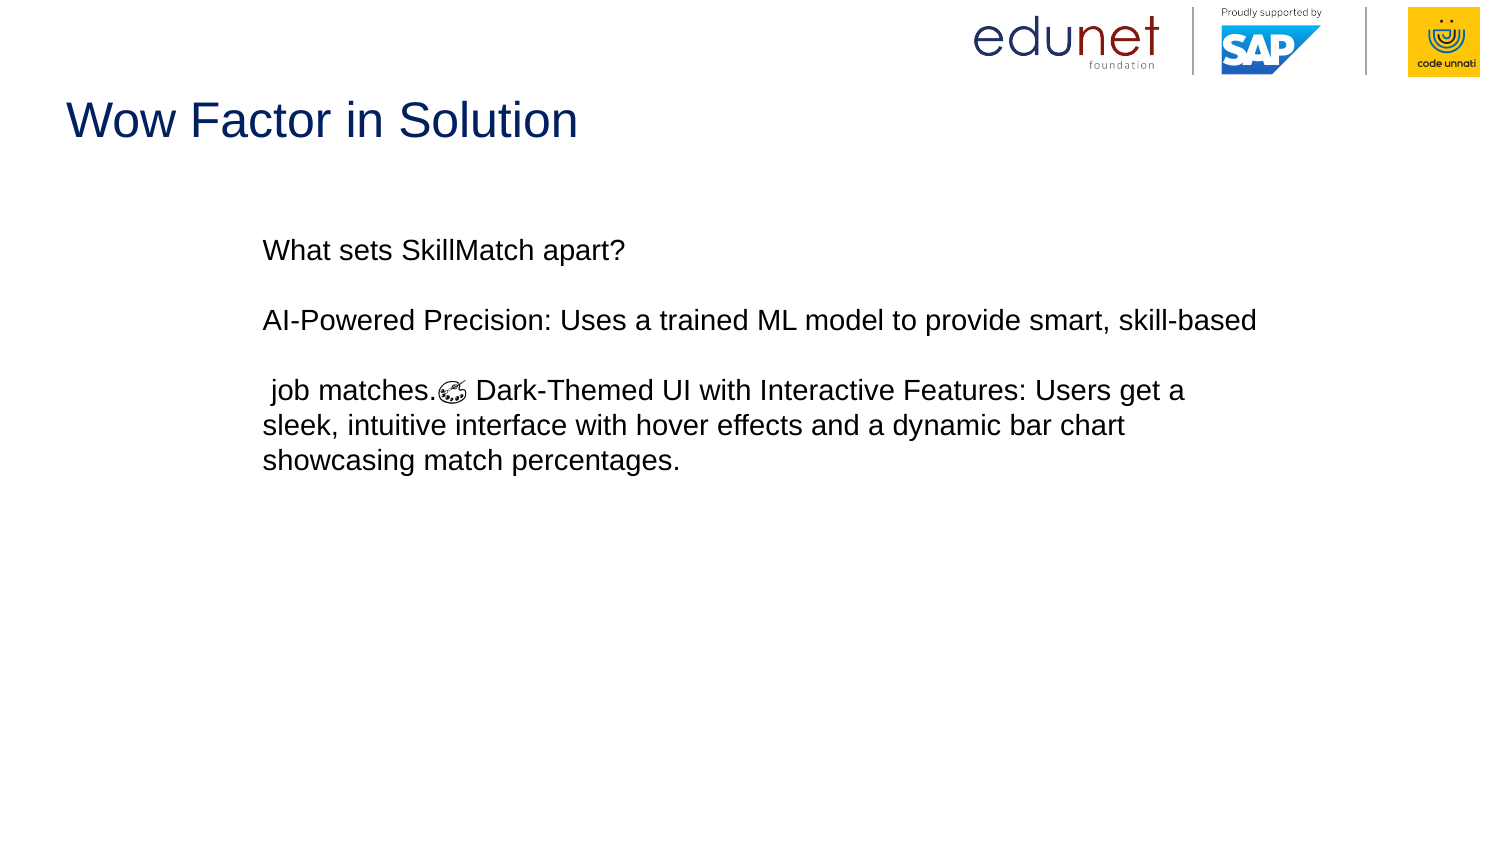

# Wow Factor in Solution
What sets SkillMatch apart?

AI-Powered Precision: Uses a trained ML model to provide smart, skill-based

 job matches.🎨 Dark-Themed UI with Interactive Features: Users get a sleek, intuitive interface with hover effects and a dynamic bar chart showcasing match percentages.